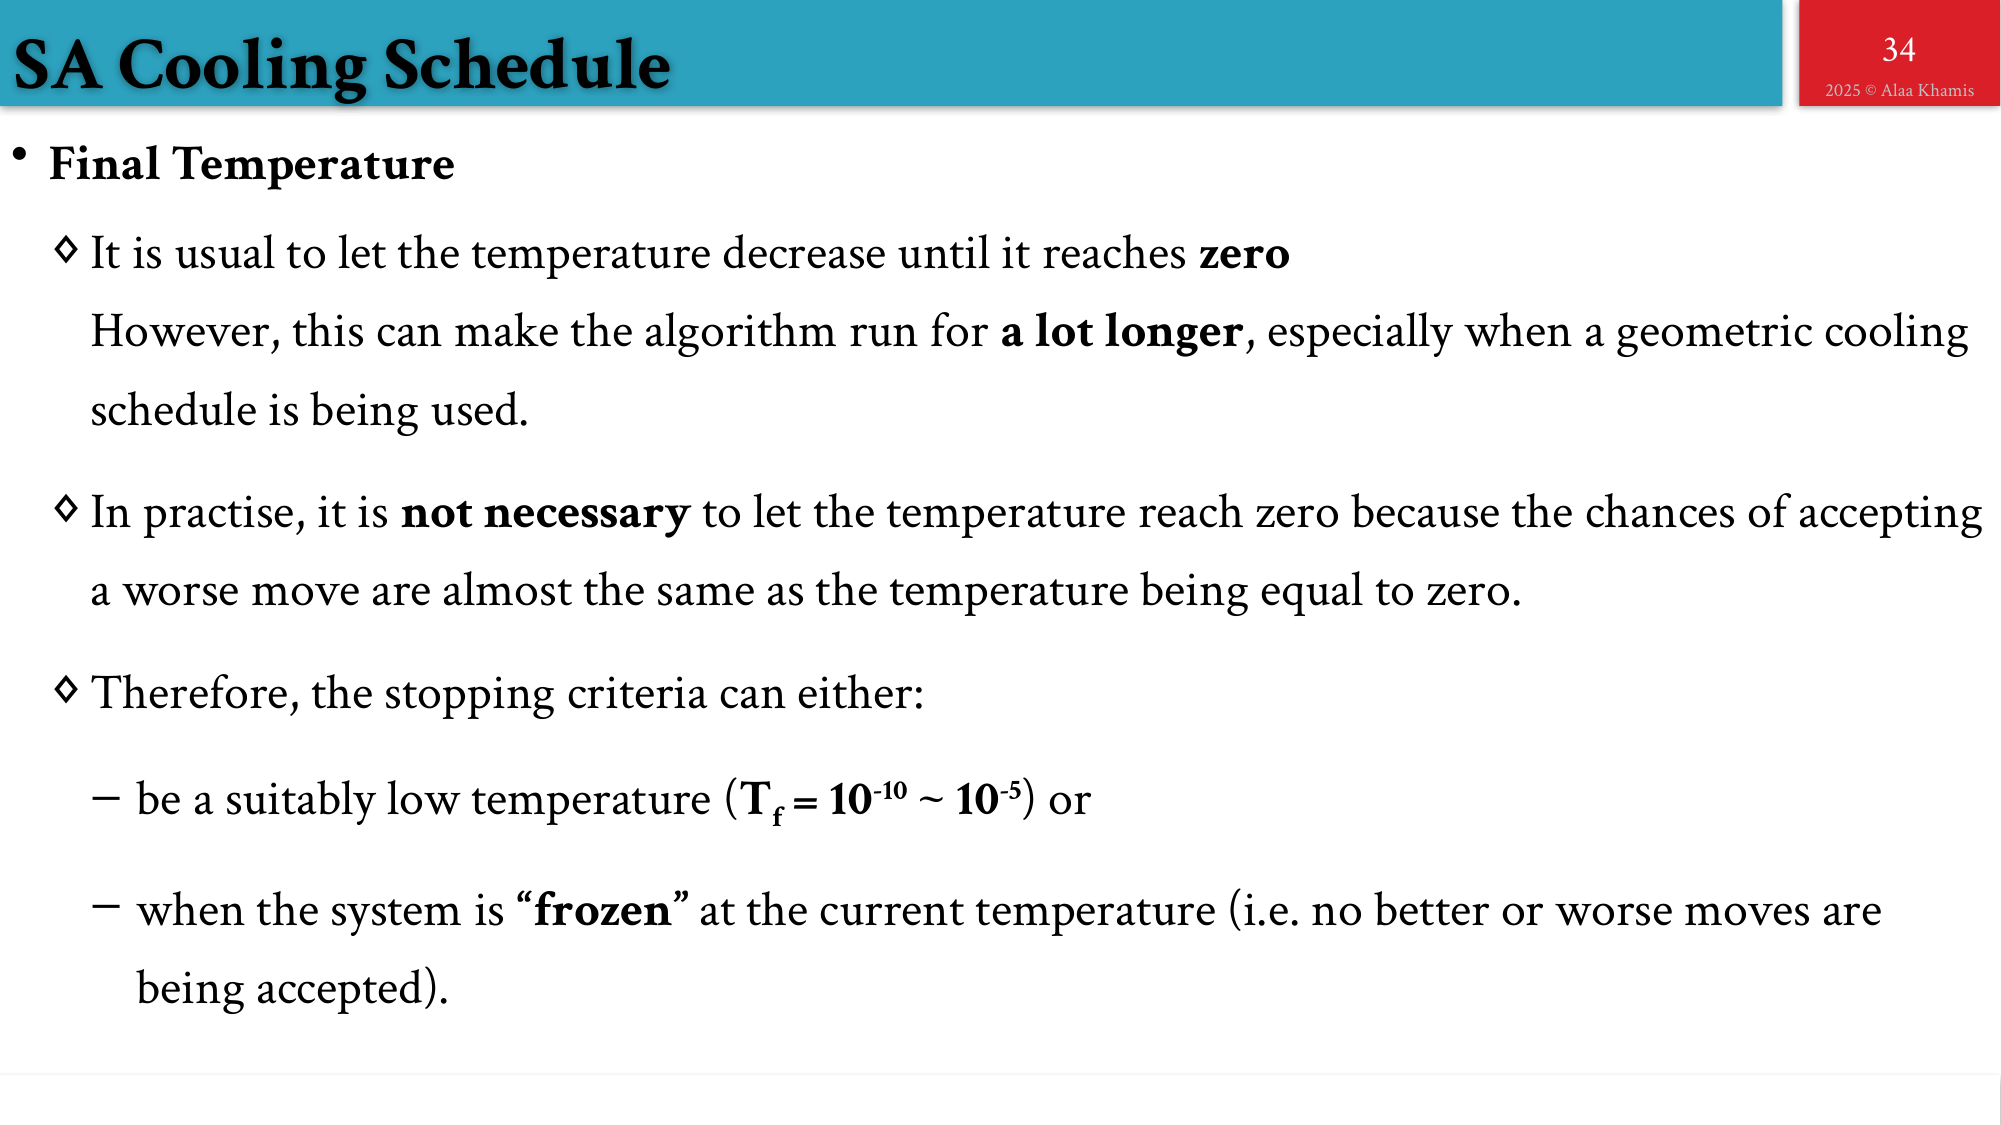

SA Cooling Schedule
Final Temperature
It is usual to let the temperature decrease until it reaches zero
However, this can make the algorithm run for a lot longer, especially when a geometric cooling schedule is being used.
In practise, it is not necessary to let the temperature reach zero because the chances of accepting a worse move are almost the same as the temperature being equal to zero.
Therefore, the stopping criteria can either:
be a suitably low temperature (Tf = 10-10 ~ 10-5) or
when the system is “frozen” at the current temperature (i.e. no better or worse moves are being accepted).